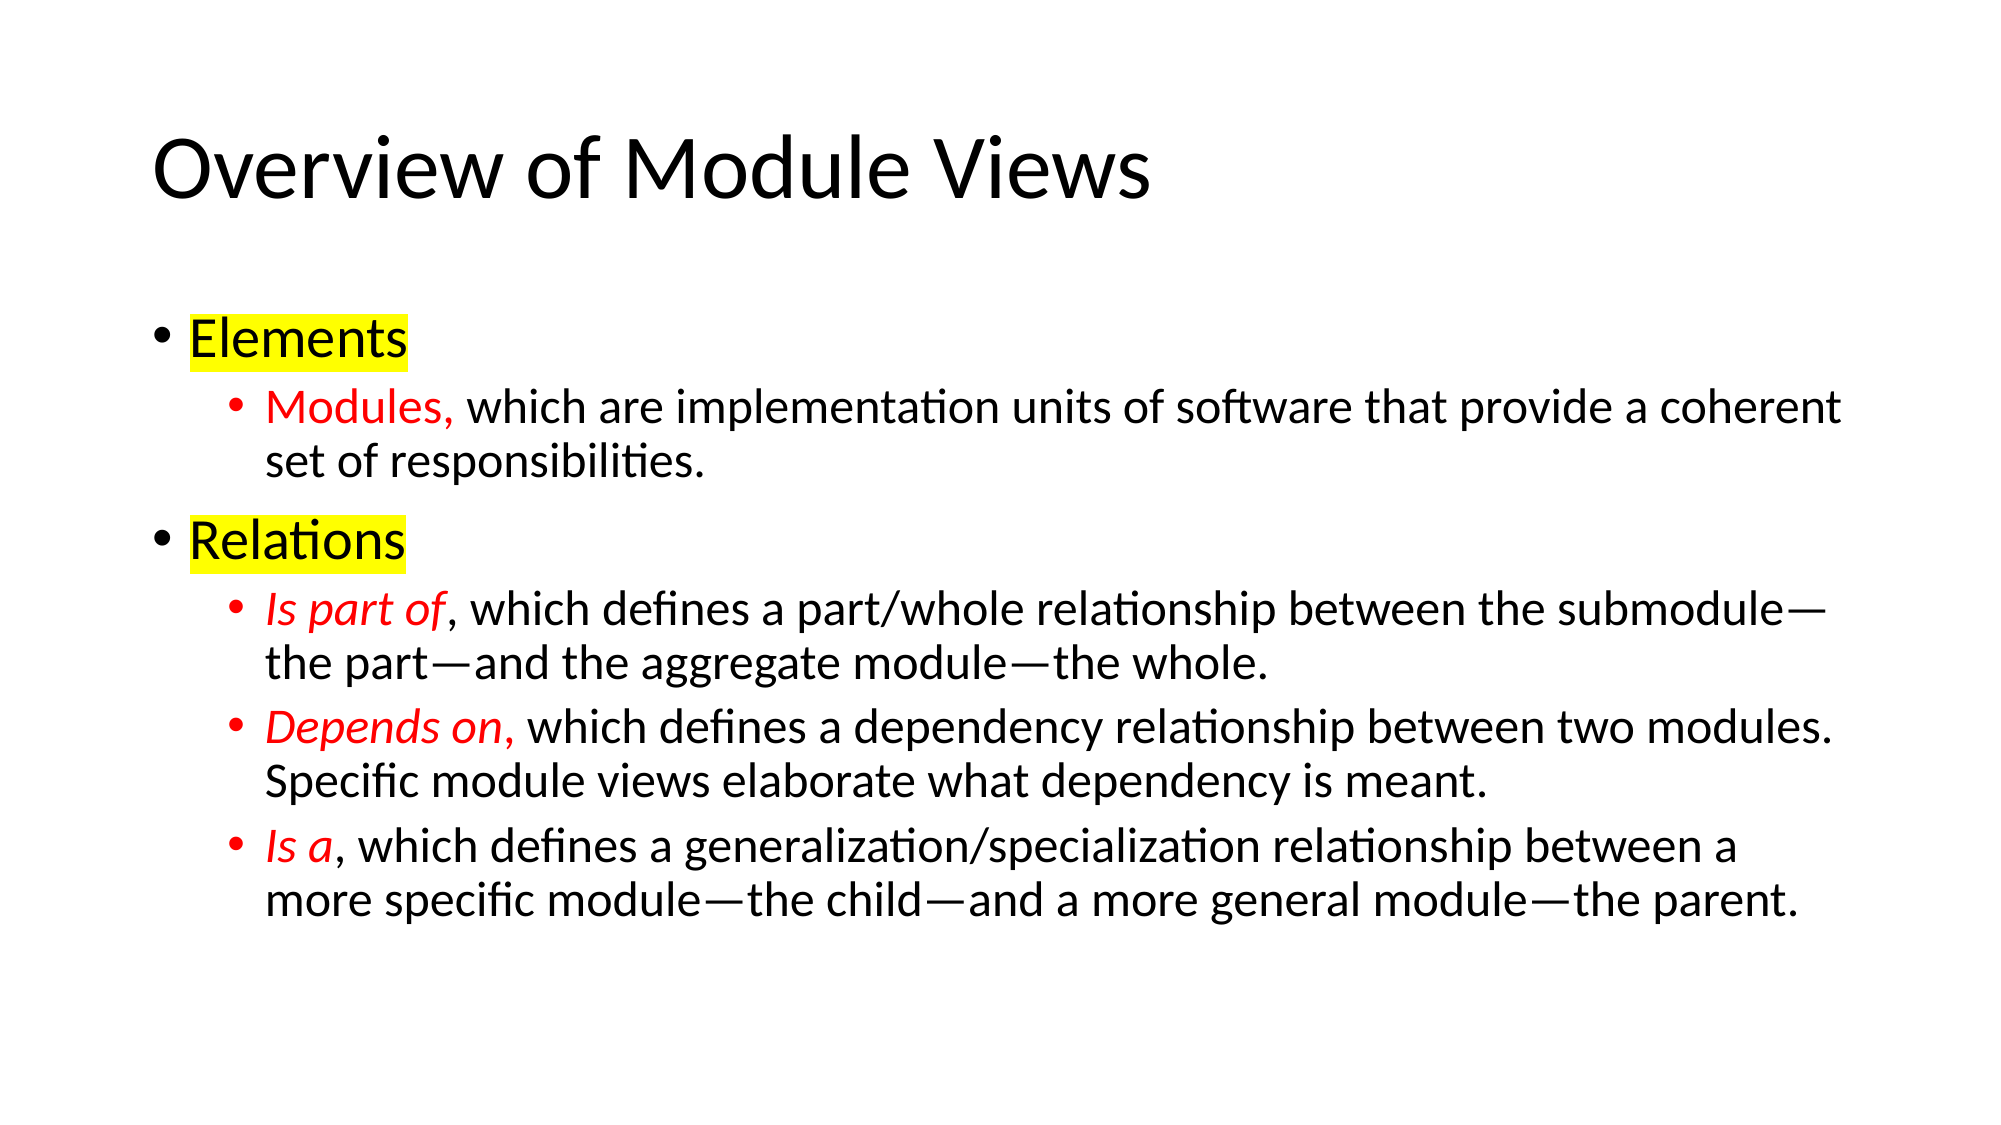

# Overview of Module Views
Elements
Modules, which are implementation units of software that provide a coherent set of responsibilities.
Relations
Is part of, which defines a part/whole relationship between the submodule—the part—and the aggregate module—the whole.
Depends on, which defines a dependency relationship between two modules. Specific module views elaborate what dependency is meant.
Is a, which defines a generalization/specialization relationship between a more specific module—the child—and a more general module—the parent.